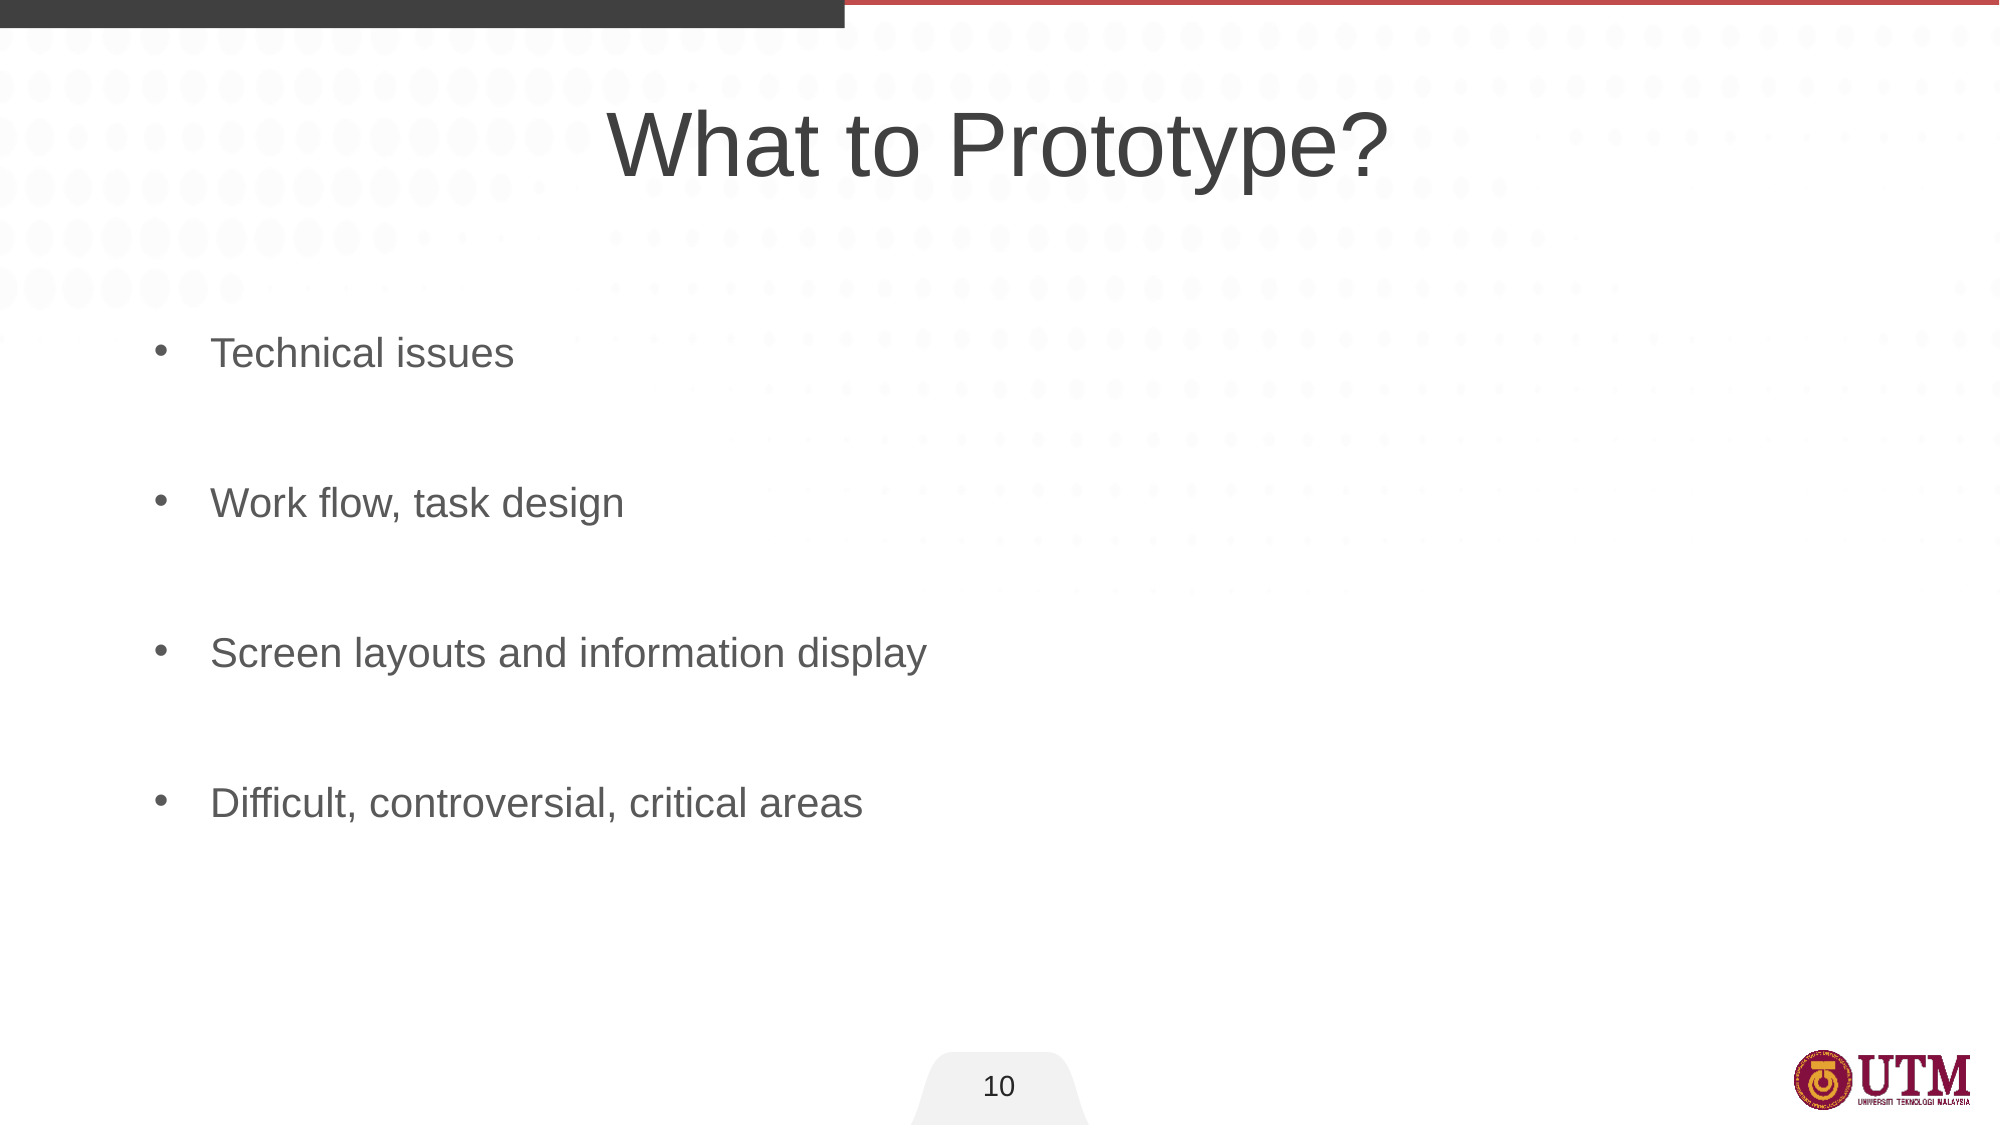

What to Prototype?
Technical issues

Work flow, task design

Screen layouts and information display

Difficult, controversial, critical areas
10